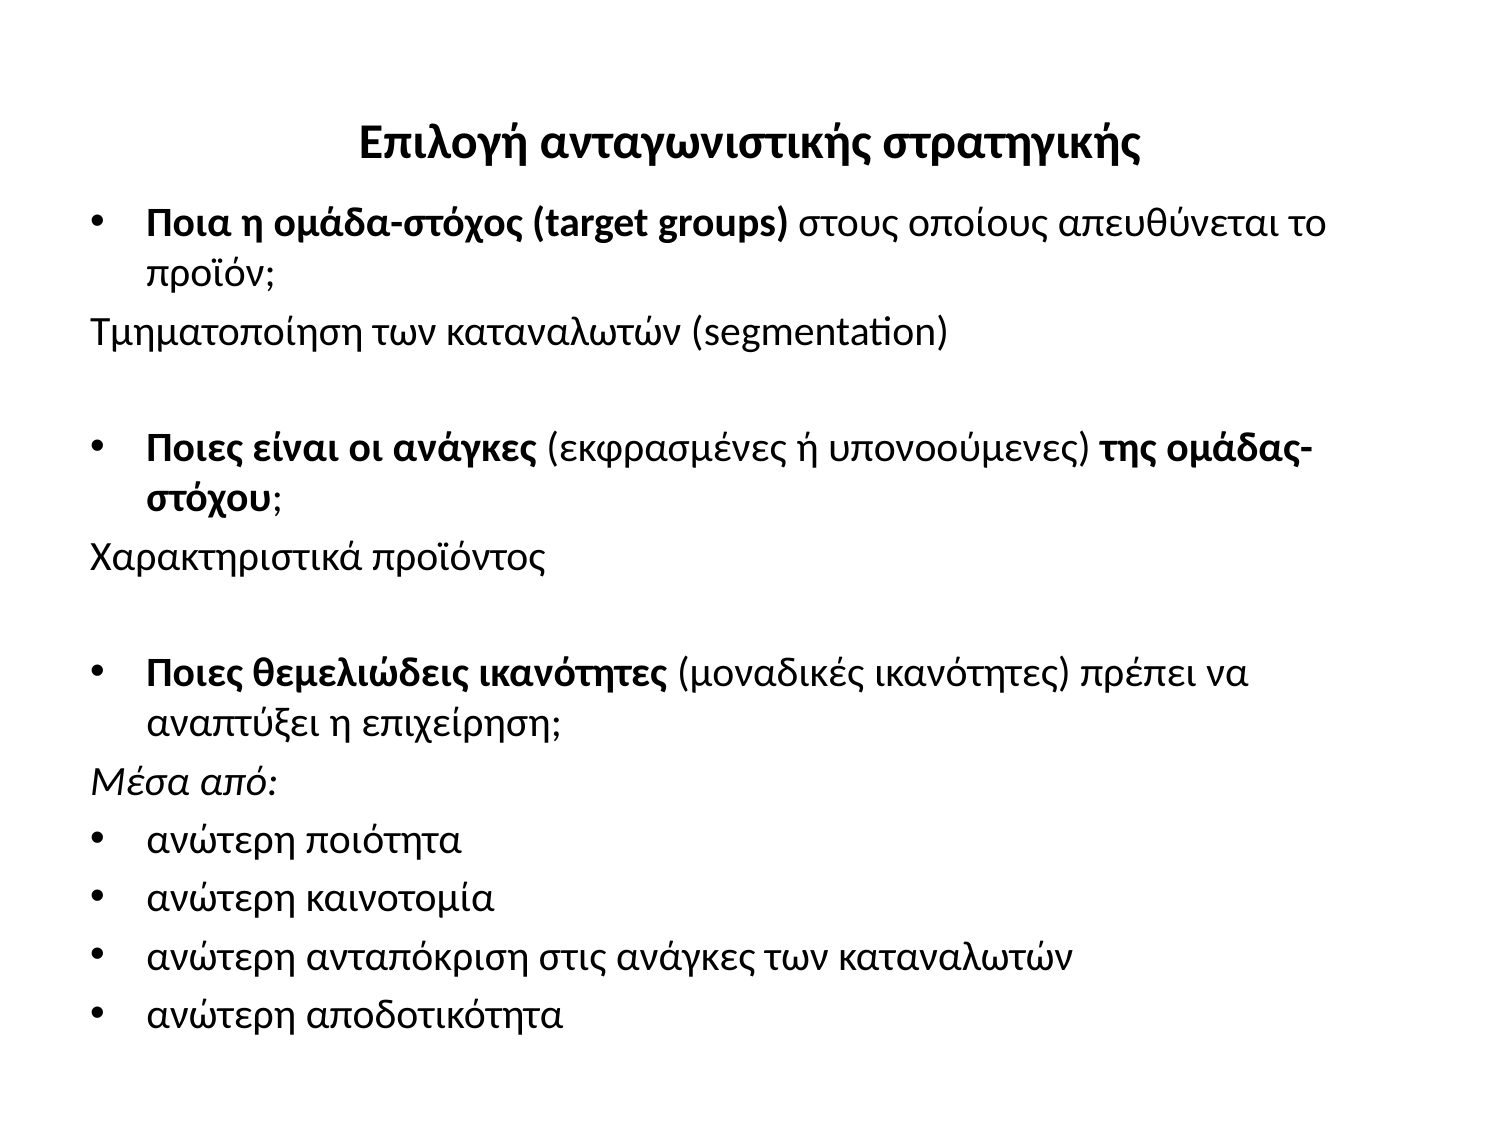

# Επιλογή ανταγωνιστικής στρατηγικής
Ποια η oμάδα-στόχος (target groups) στους οποίους απευθύνεται το προϊόν;
Τμηματοποίηση των καταναλωτών (segmentation)

Ποιες είναι οι ανάγκες (εκφρασμένες ή υπονοούμενες) της oμάδας-στόχου;
Χαρακτηριστικά προϊόντος

Ποιες θεμελιώδεις ικανότητες (μοναδικές ικανότητες) πρέπει να αναπτύξει η επιχείρηση;
Μέσα από:
ανώτερη ποιότητα
ανώτερη καινοτομία
ανώτερη ανταπόκριση στις ανάγκες των καταναλωτών
ανώτερη αποδοτικότητα